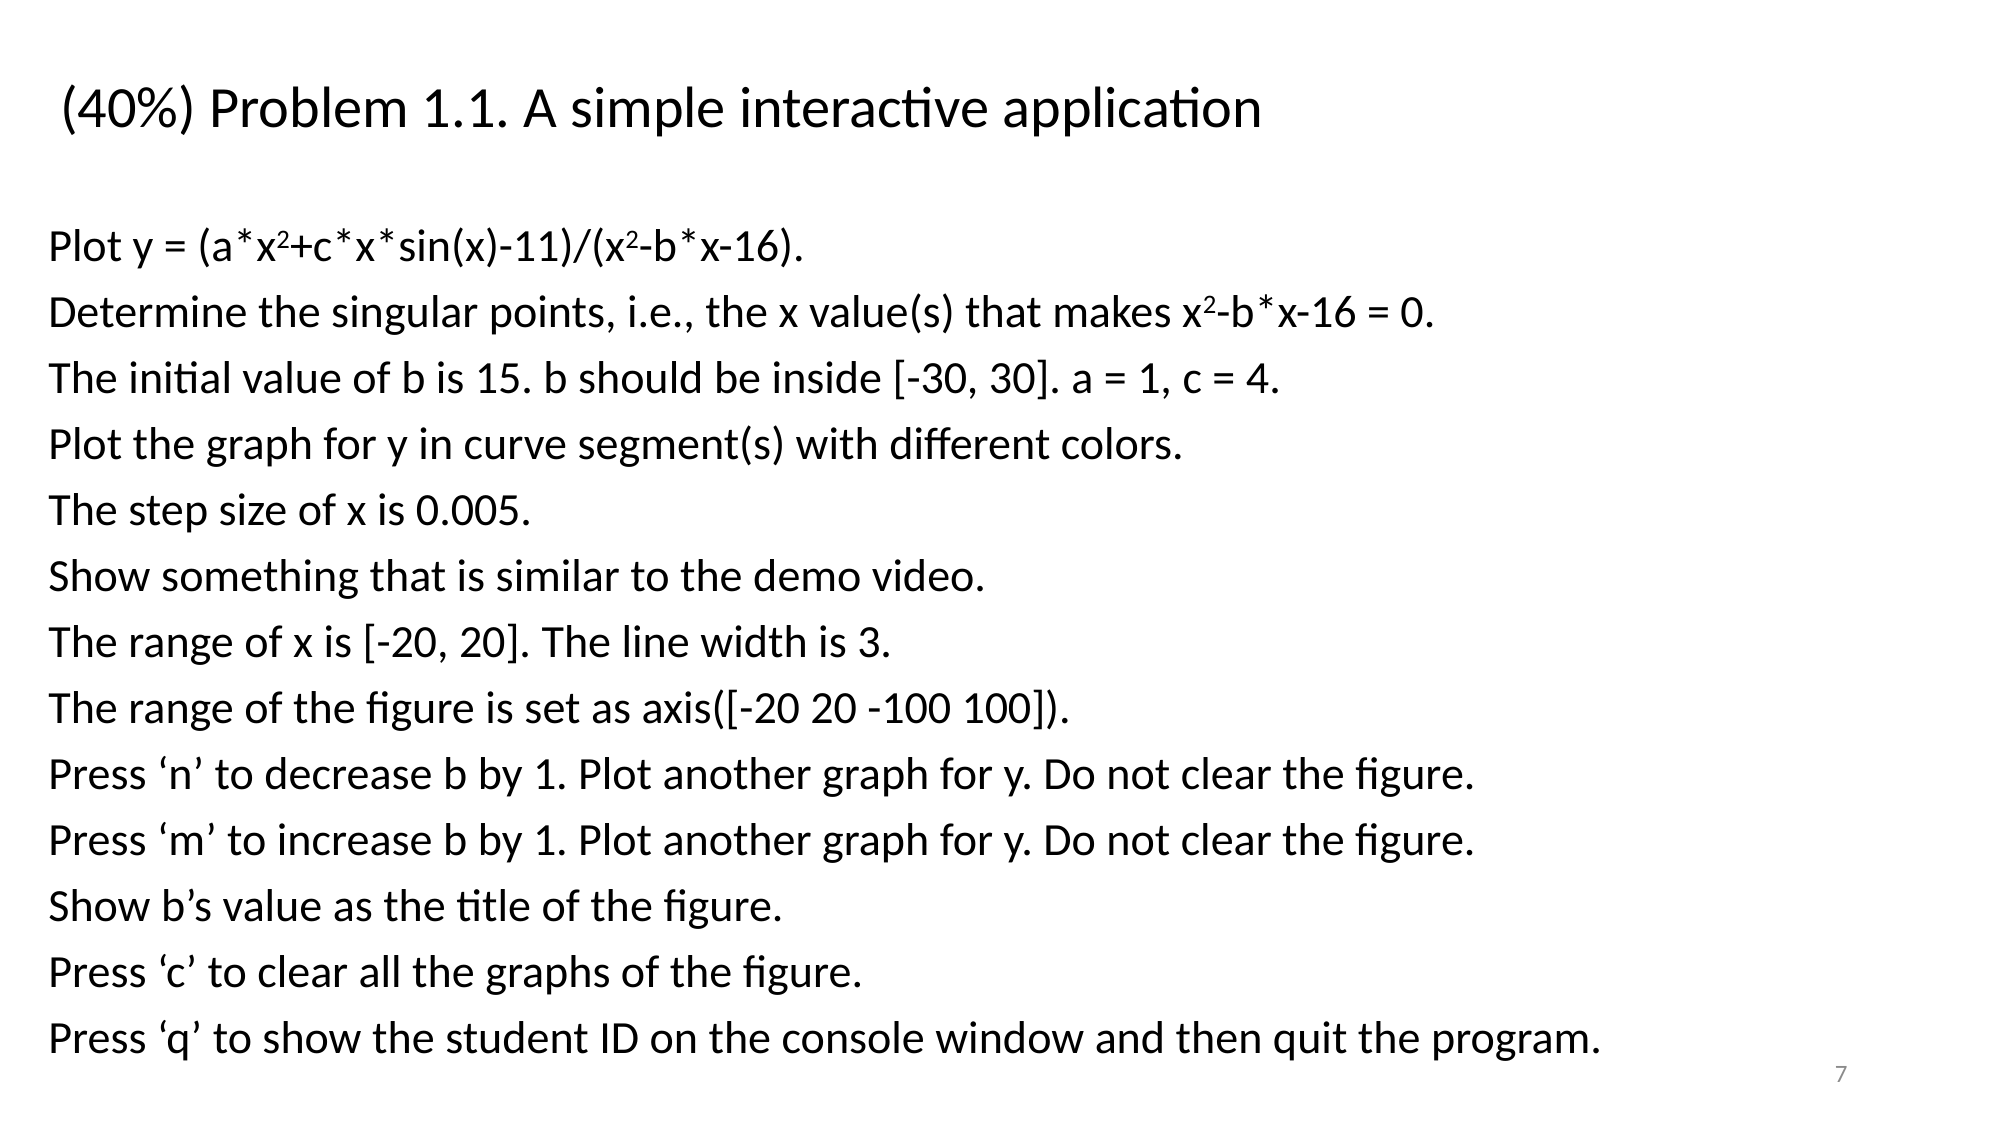

# (40%) Problem 1.1. A simple interactive application
Plot y = (a*x2+c*x*sin(x)-11)/(x2-b*x-16).
Determine the singular points, i.e., the x value(s) that makes x2-b*x-16 = 0.
The initial value of b is 15. b should be inside [-30, 30]. a = 1, c = 4.
Plot the graph for y in curve segment(s) with different colors.
The step size of x is 0.005.
Show something that is similar to the demo video.
The range of x is [-20, 20]. The line width is 3.
The range of the figure is set as axis([-20 20 -100 100]).
Press ‘n’ to decrease b by 1. Plot another graph for y. Do not clear the figure.
Press ‘m’ to increase b by 1. Plot another graph for y. Do not clear the figure.
Show b’s value as the title of the figure.
Press ‘c’ to clear all the graphs of the figure.
Press ‘q’ to show the student ID on the console window and then quit the program.

7